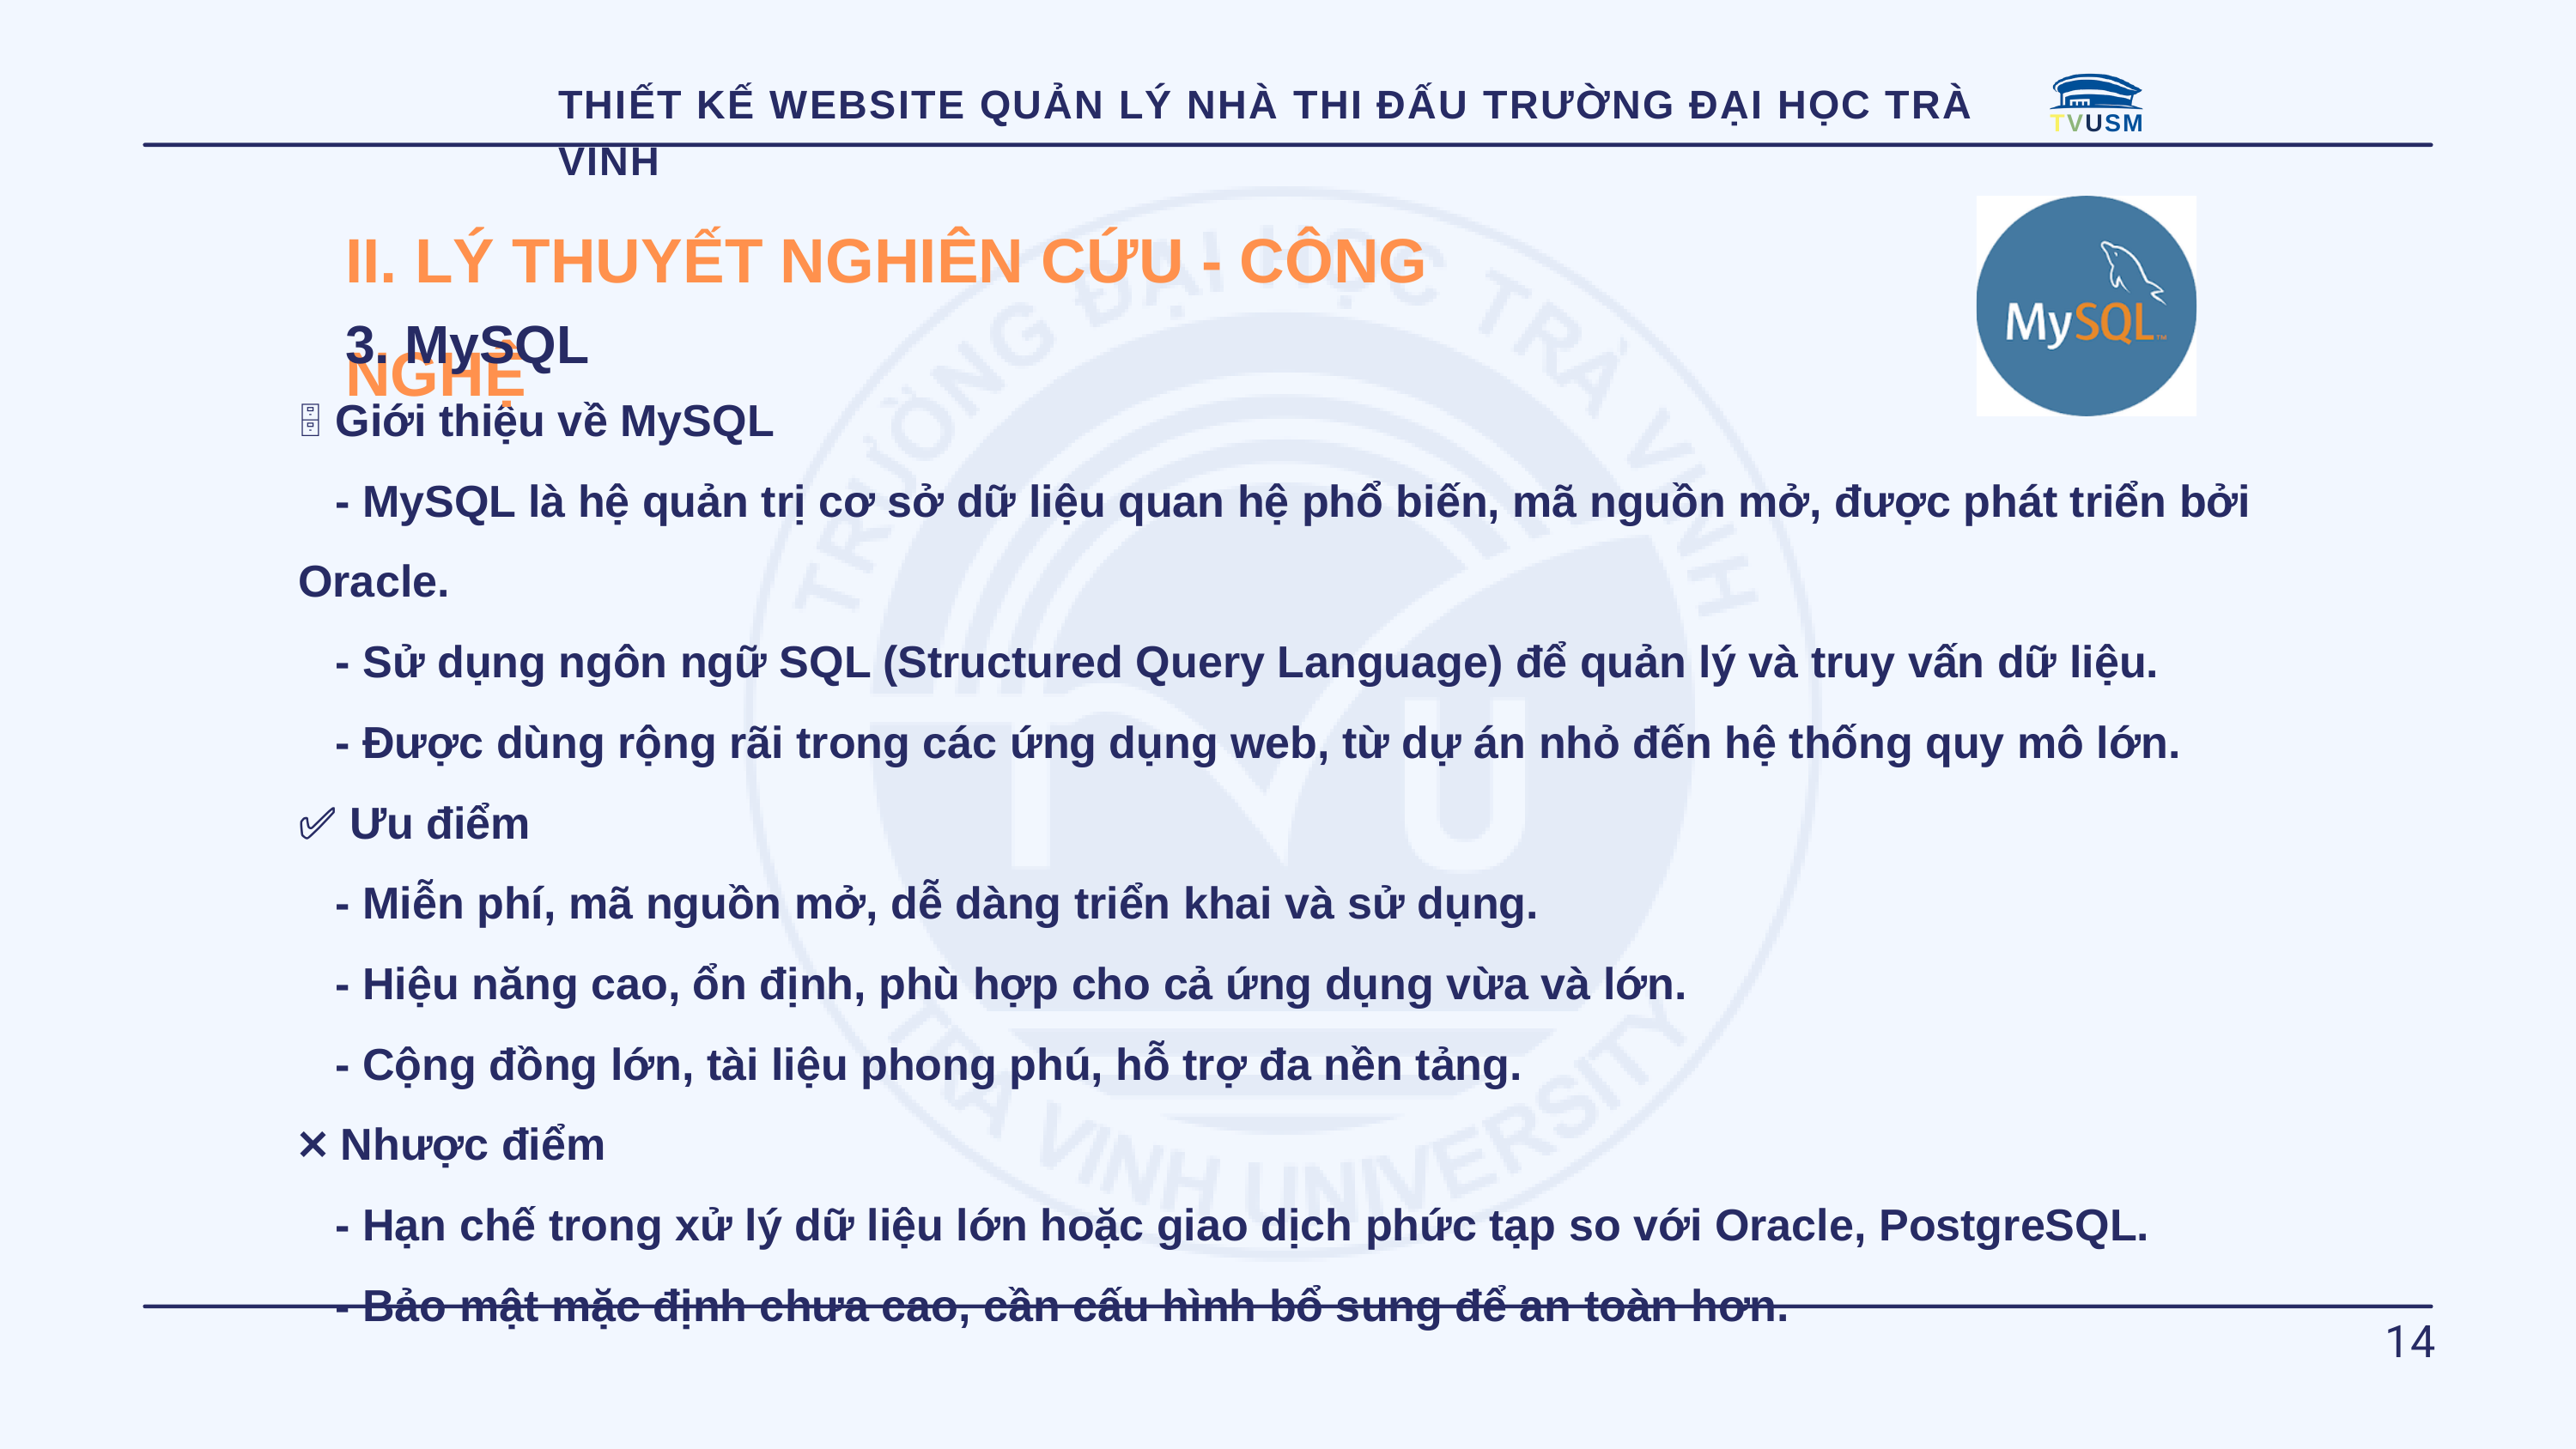

TVUSM
THIẾT KẾ WEBSITE QUẢN LÝ NHÀ THI ĐẤU TRƯỜNG ĐẠI HỌC TRÀ VINH

II. LÝ THUYẾT NGHIÊN CỨU - CÔNG NGHỆ

3. MySQL
🗄️ Giới thiệu về MySQL
   - MySQL là hệ quản trị cơ sở dữ liệu quan hệ phổ biến, mã nguồn mở, được phát triển bởi Oracle.
   - Sử dụng ngôn ngữ SQL (Structured Query Language) để quản lý và truy vấn dữ liệu.
   - Được dùng rộng rãi trong các ứng dụng web, từ dự án nhỏ đến hệ thống quy mô lớn.
✅ Ưu điểm
   - Miễn phí, mã nguồn mở, dễ dàng triển khai và sử dụng.
   - Hiệu năng cao, ổn định, phù hợp cho cả ứng dụng vừa và lớn.
   - Cộng đồng lớn, tài liệu phong phú, hỗ trợ đa nền tảng.
❌ Nhược điểm
   - Hạn chế trong xử lý dữ liệu lớn hoặc giao dịch phức tạp so với Oracle, PostgreSQL.
   - Bảo mật mặc định chưa cao, cần cấu hình bổ sung để an toàn hơn.

14